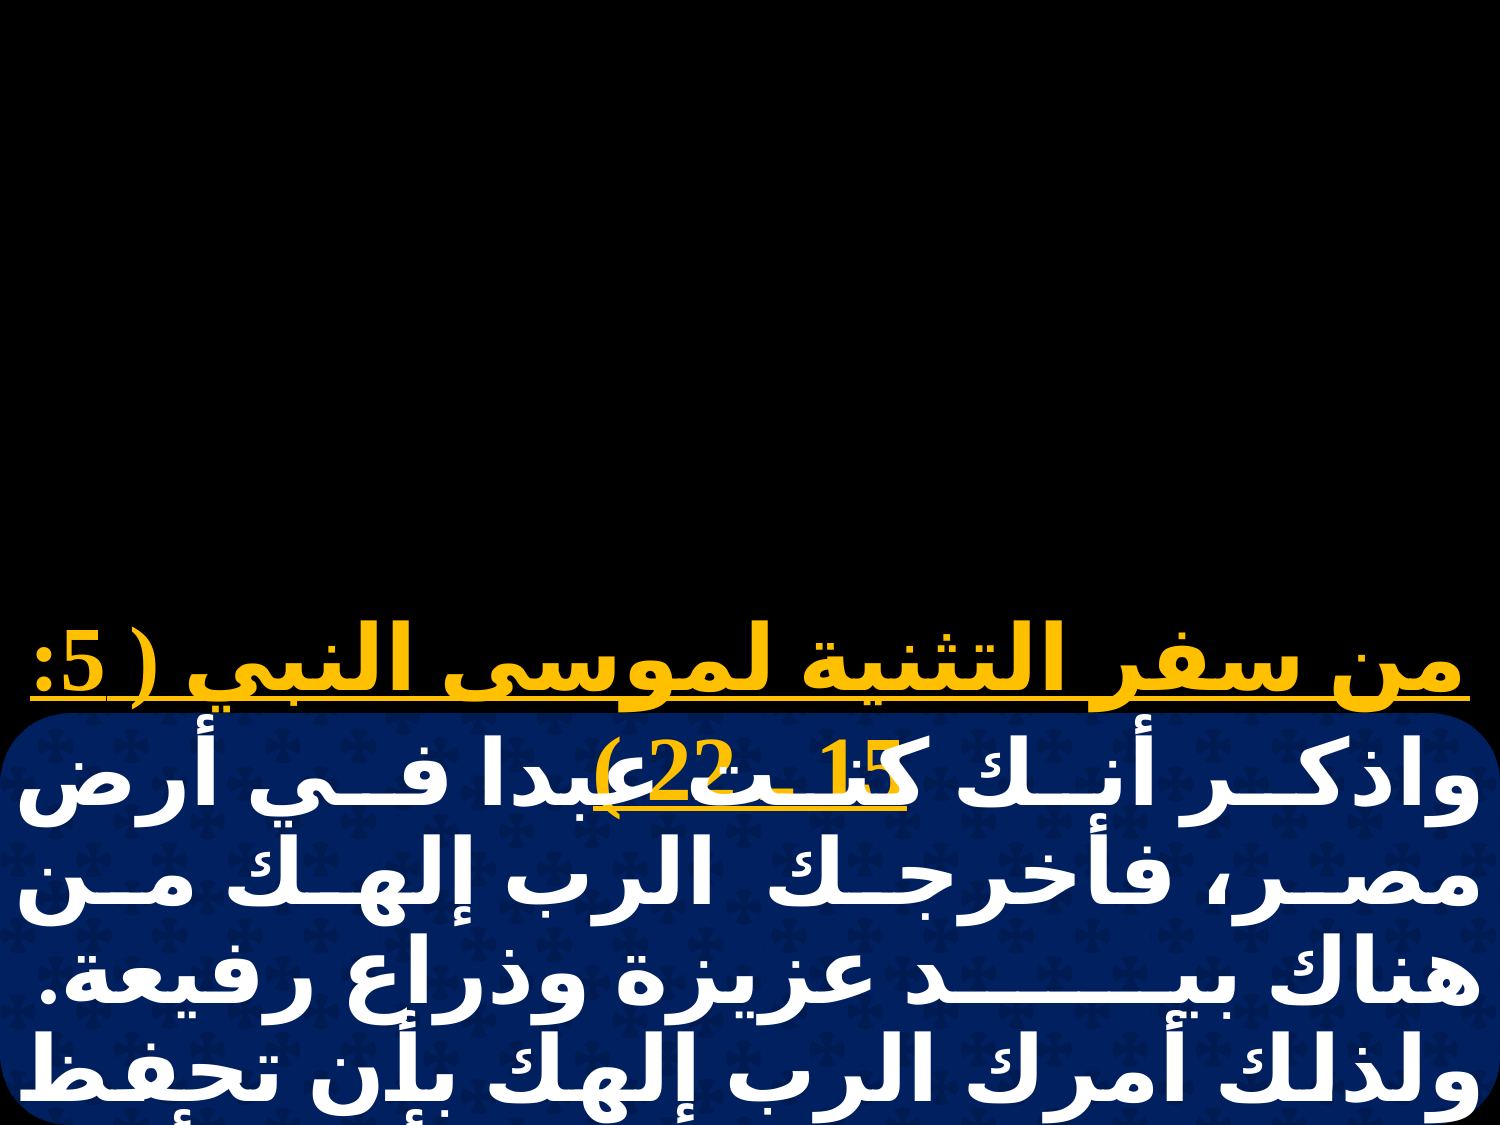

# نبوات 2 الخميس
من سفر التثنية لموسى النبي ( 5: 15 ـ 22 )
واذكر أنك كنت عبدا في أرض مصر، فأخرجك  الرب إلهك من هناك بيد عزيزة وذراع رفيعة.  ولذلك أمرك الرب إلهك بأن تحفظ يوم السبت  لتقدسه. أكرم أباك وأمك كما أوصاك الرب إلهك،